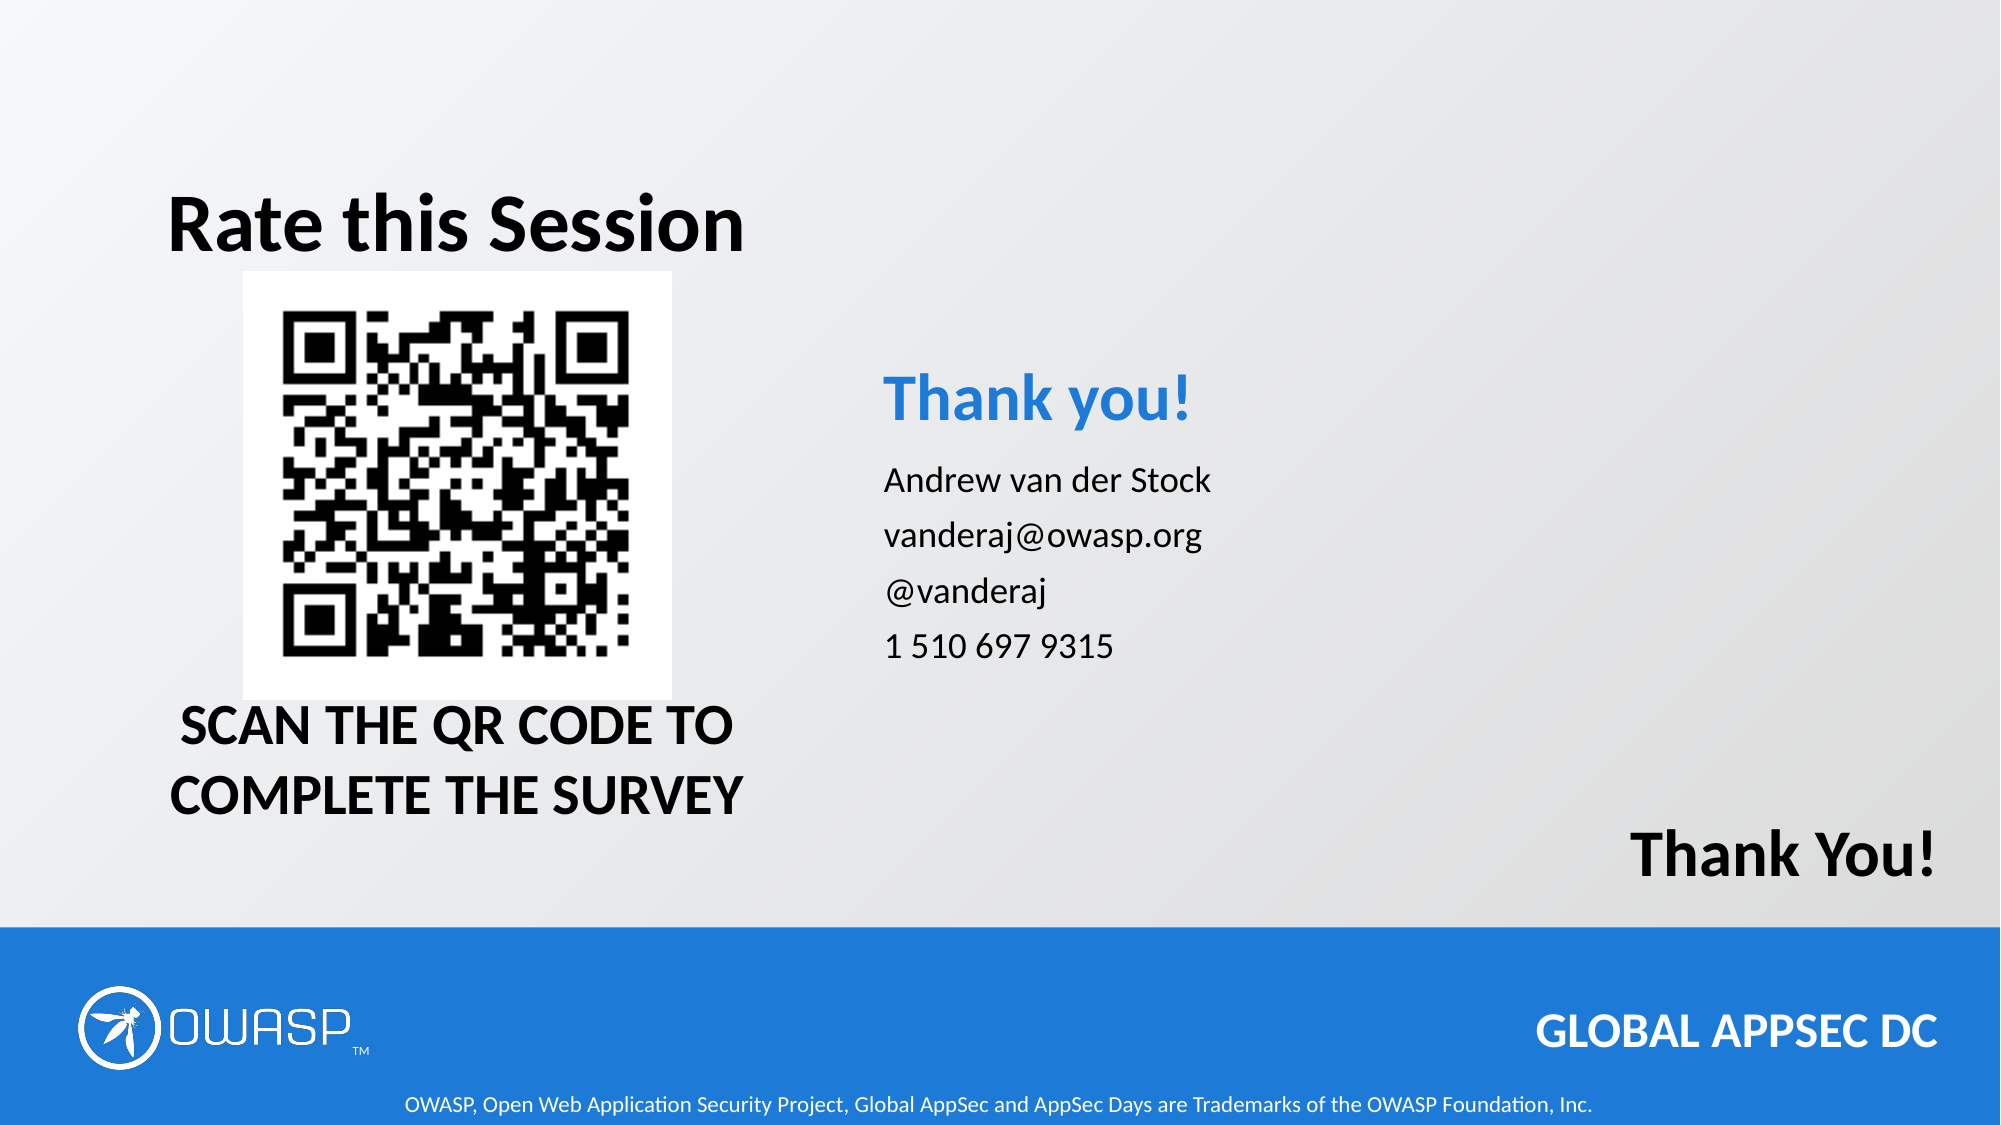

# Thank you!
Andrew van der Stock
vanderaj@owasp.org
@vanderaj
1 510 697 9315